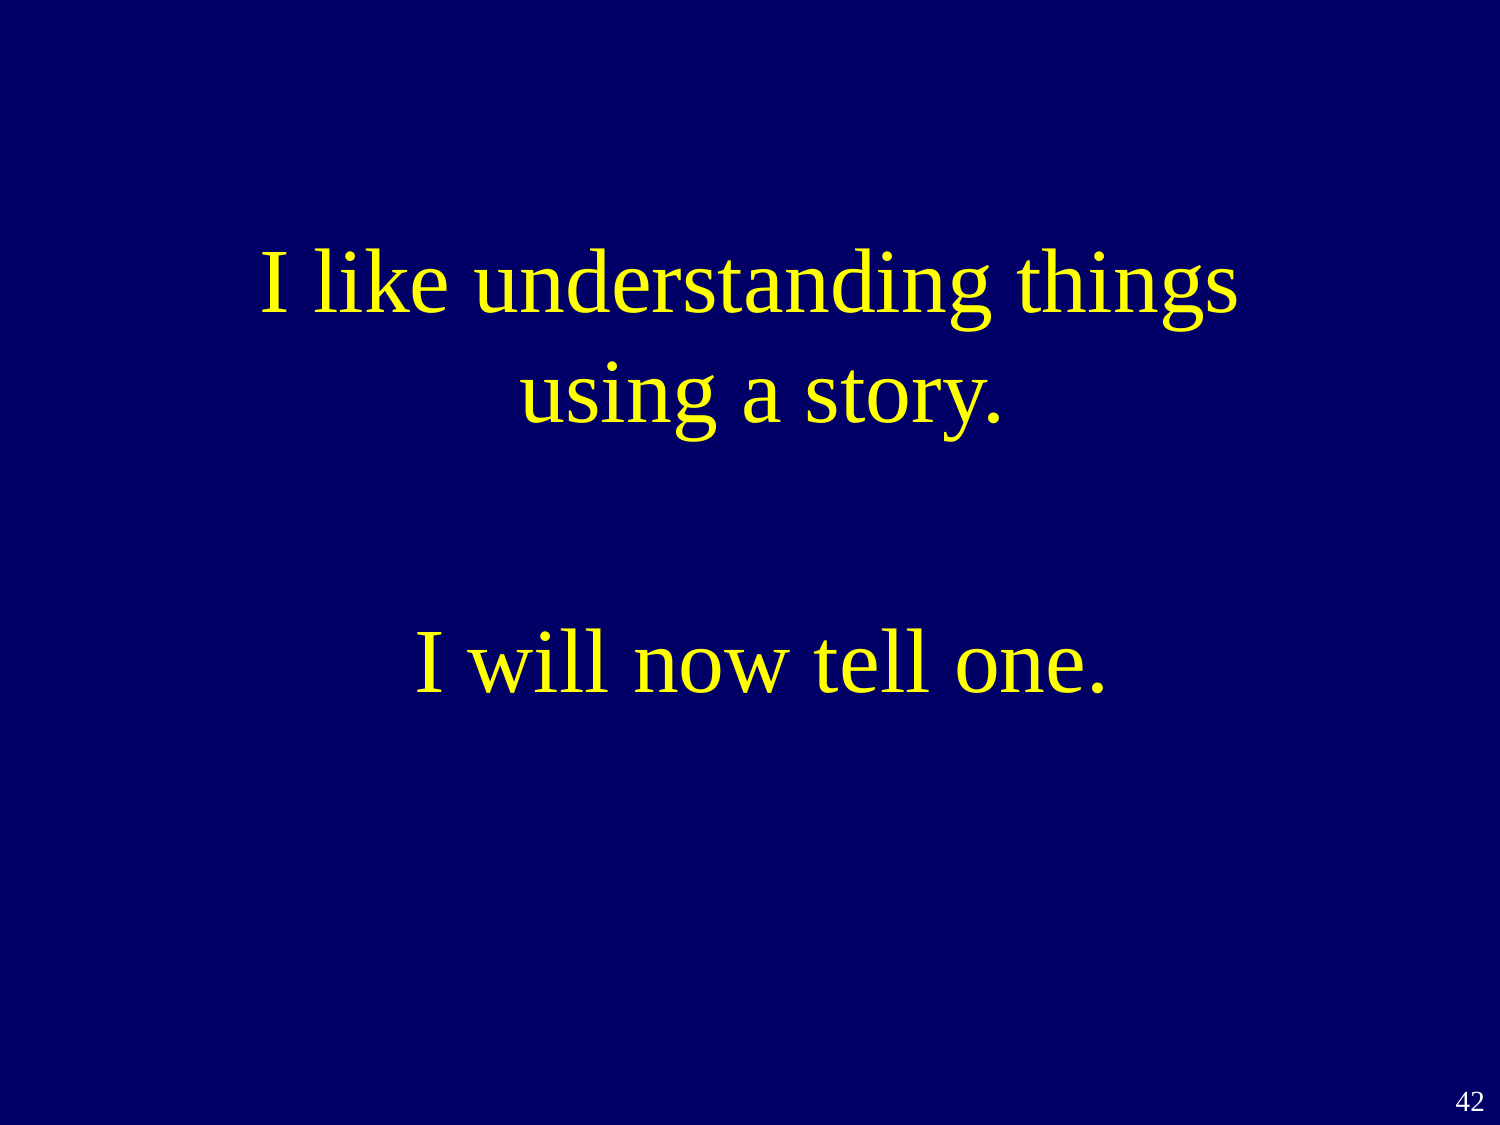

I like understanding things
using a story.
I will now tell one.